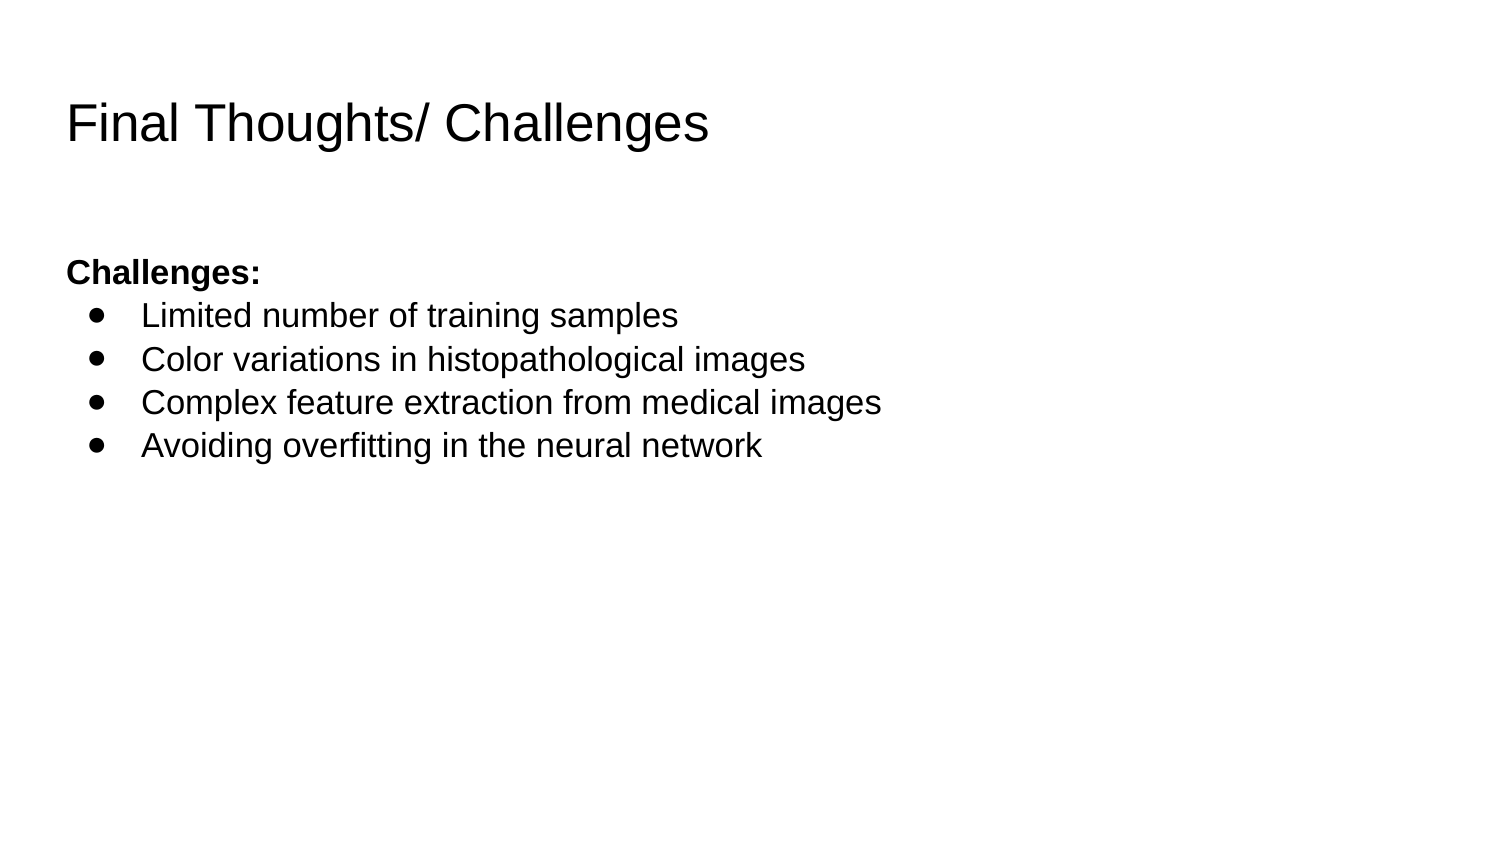

# Final Thoughts/ Challenges
Challenges:
Limited number of training samples
Color variations in histopathological images
Complex feature extraction from medical images
Avoiding overfitting in the neural network